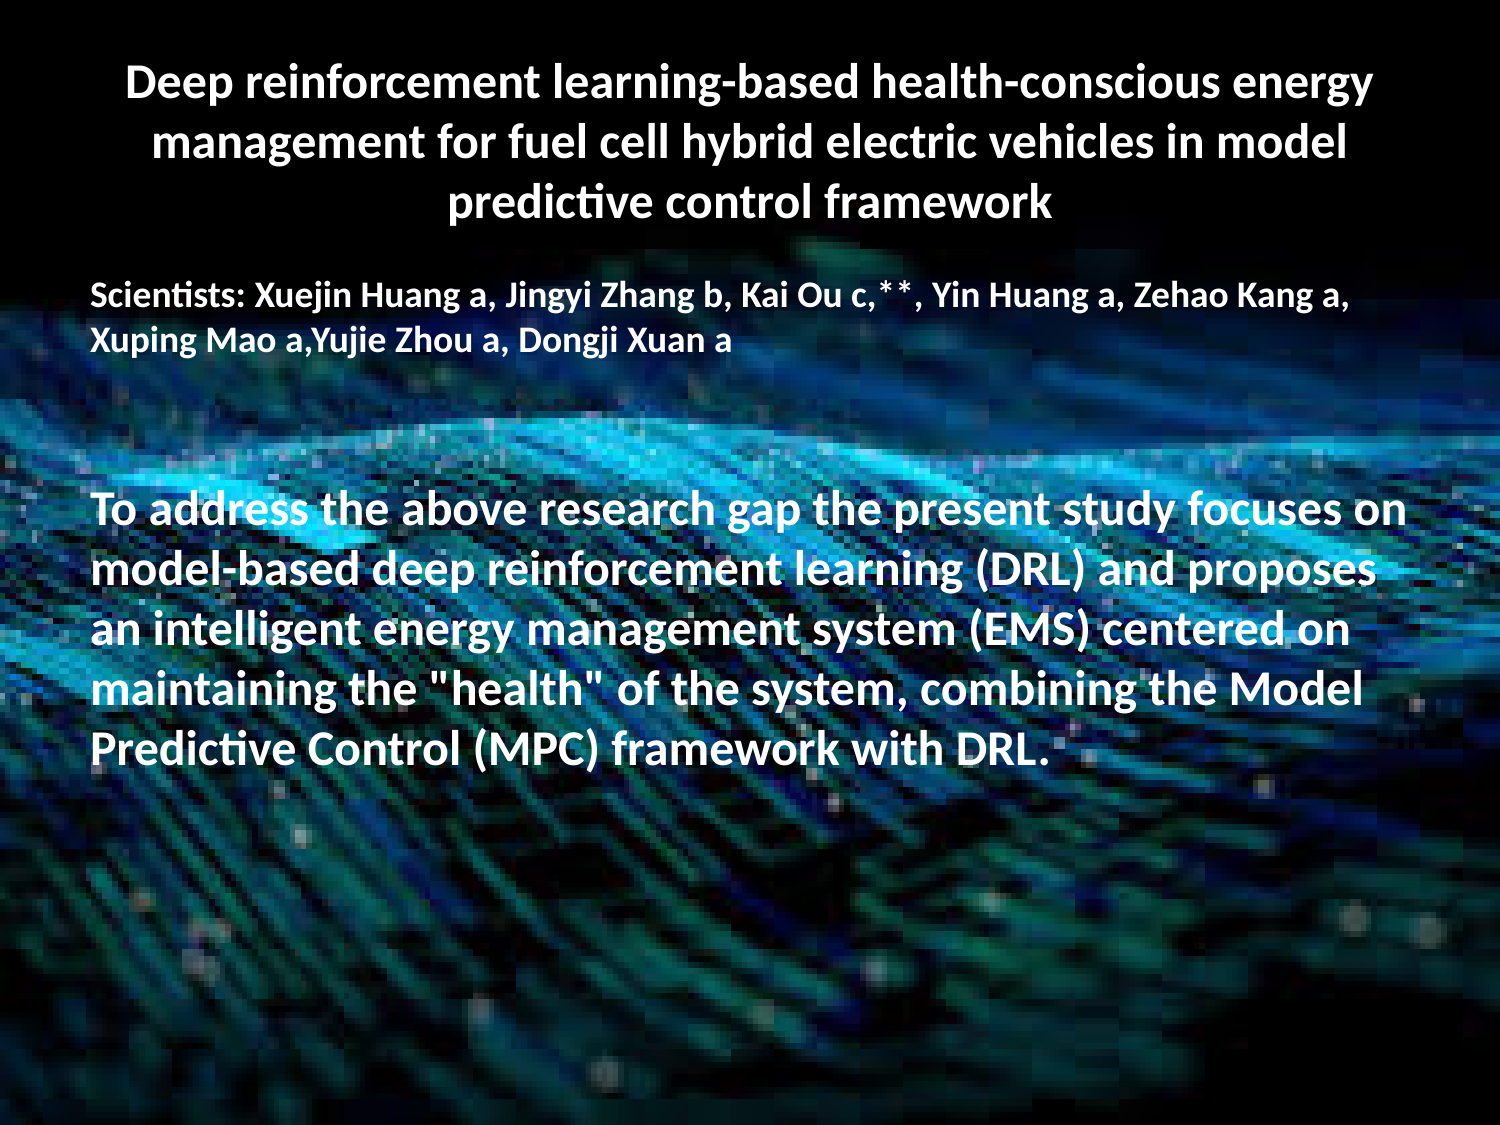

# Deep reinforcement learning-based health-conscious energy management for fuel cell hybrid electric vehicles in model predictive control framework
Scientists: Xuejin Huang a, Jingyi Zhang b, Kai Ou c,**, Yin Huang a, Zehao Kang a, Xuping Mao a,Yujie Zhou a, Dongji Xuan a

To address the above research gap the present study focuses on model-based deep reinforcement learning (DRL) and proposes an intelligent energy management system (EMS) centered on maintaining the "health" of the system, combining the Model Predictive Control (MPC) framework with DRL.